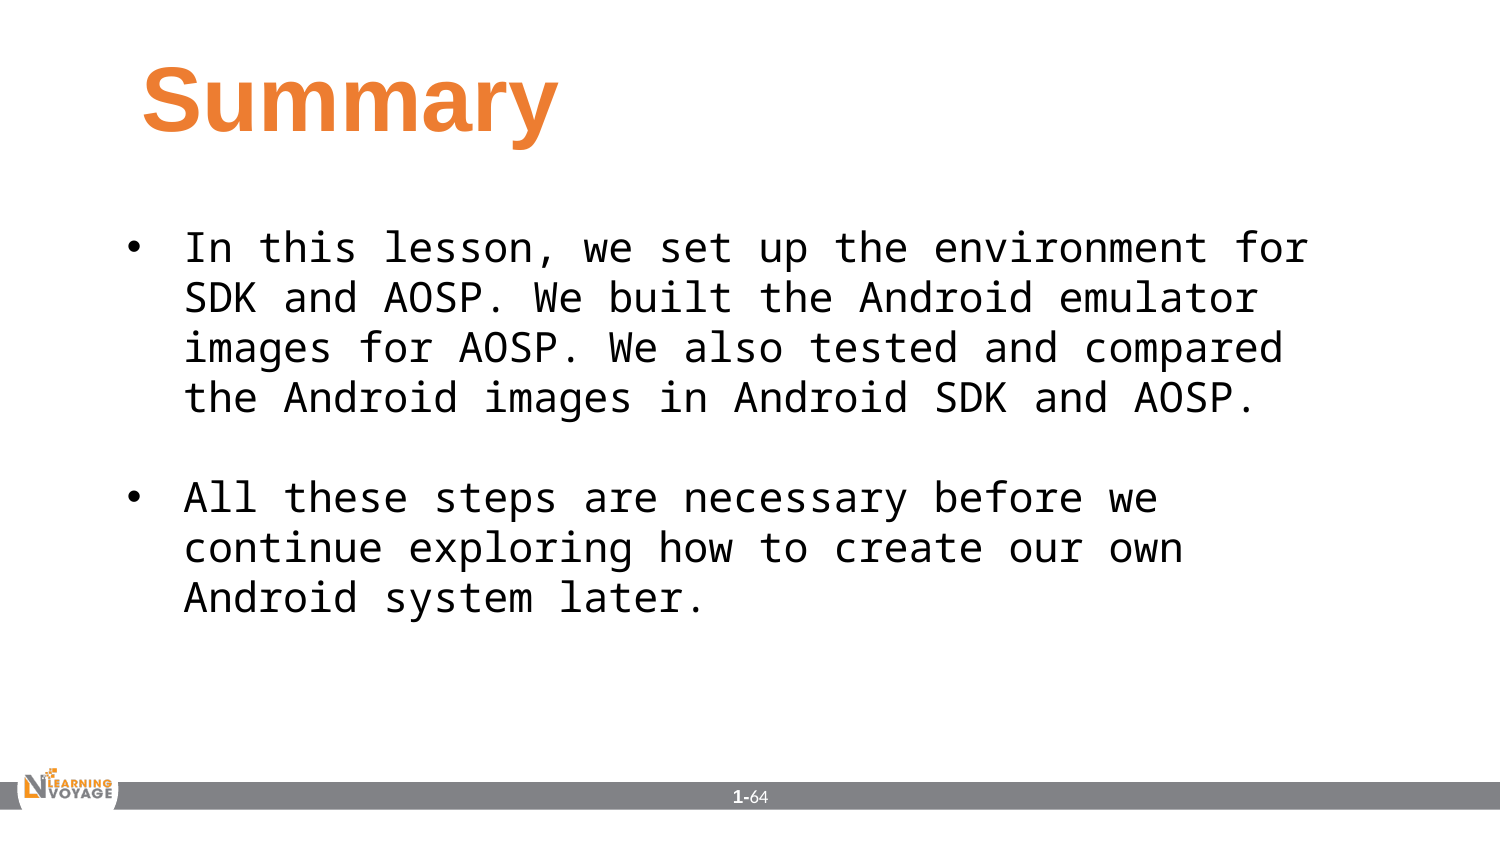

Summary
In this lesson, we set up the environment for SDK and AOSP. We built the Android emulator images for AOSP. We also tested and compared the Android images in Android SDK and AOSP.

All these steps are necessary before we continue exploring how to create our own Android system later.
1-64